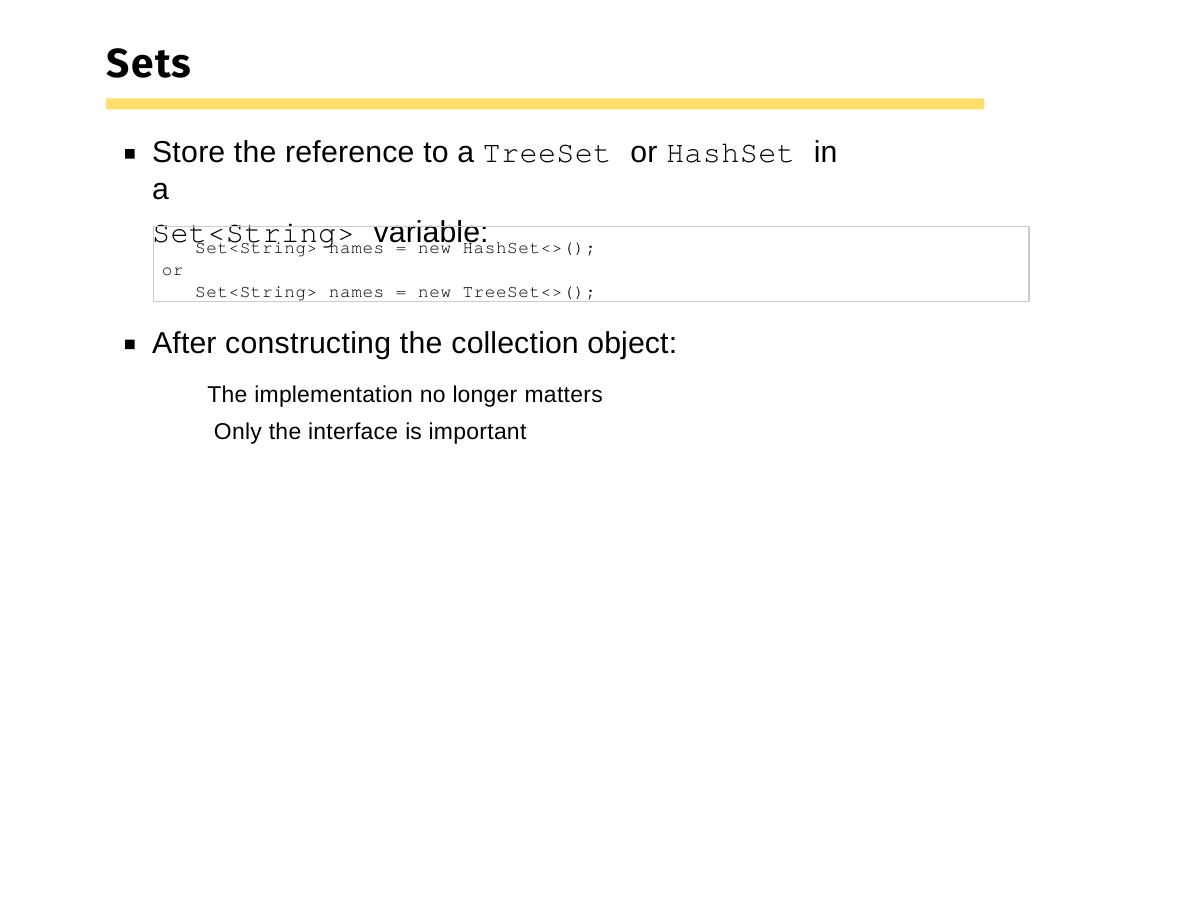

# Sets

Store the reference to a TreeSet or HashSet in a
Set<String> variable:

Set<String> names = new HashSet<>();
or
Set<String> names = new TreeSet<>();
After constructing the collection object:
The implementation no longer matters  Only the interface is important